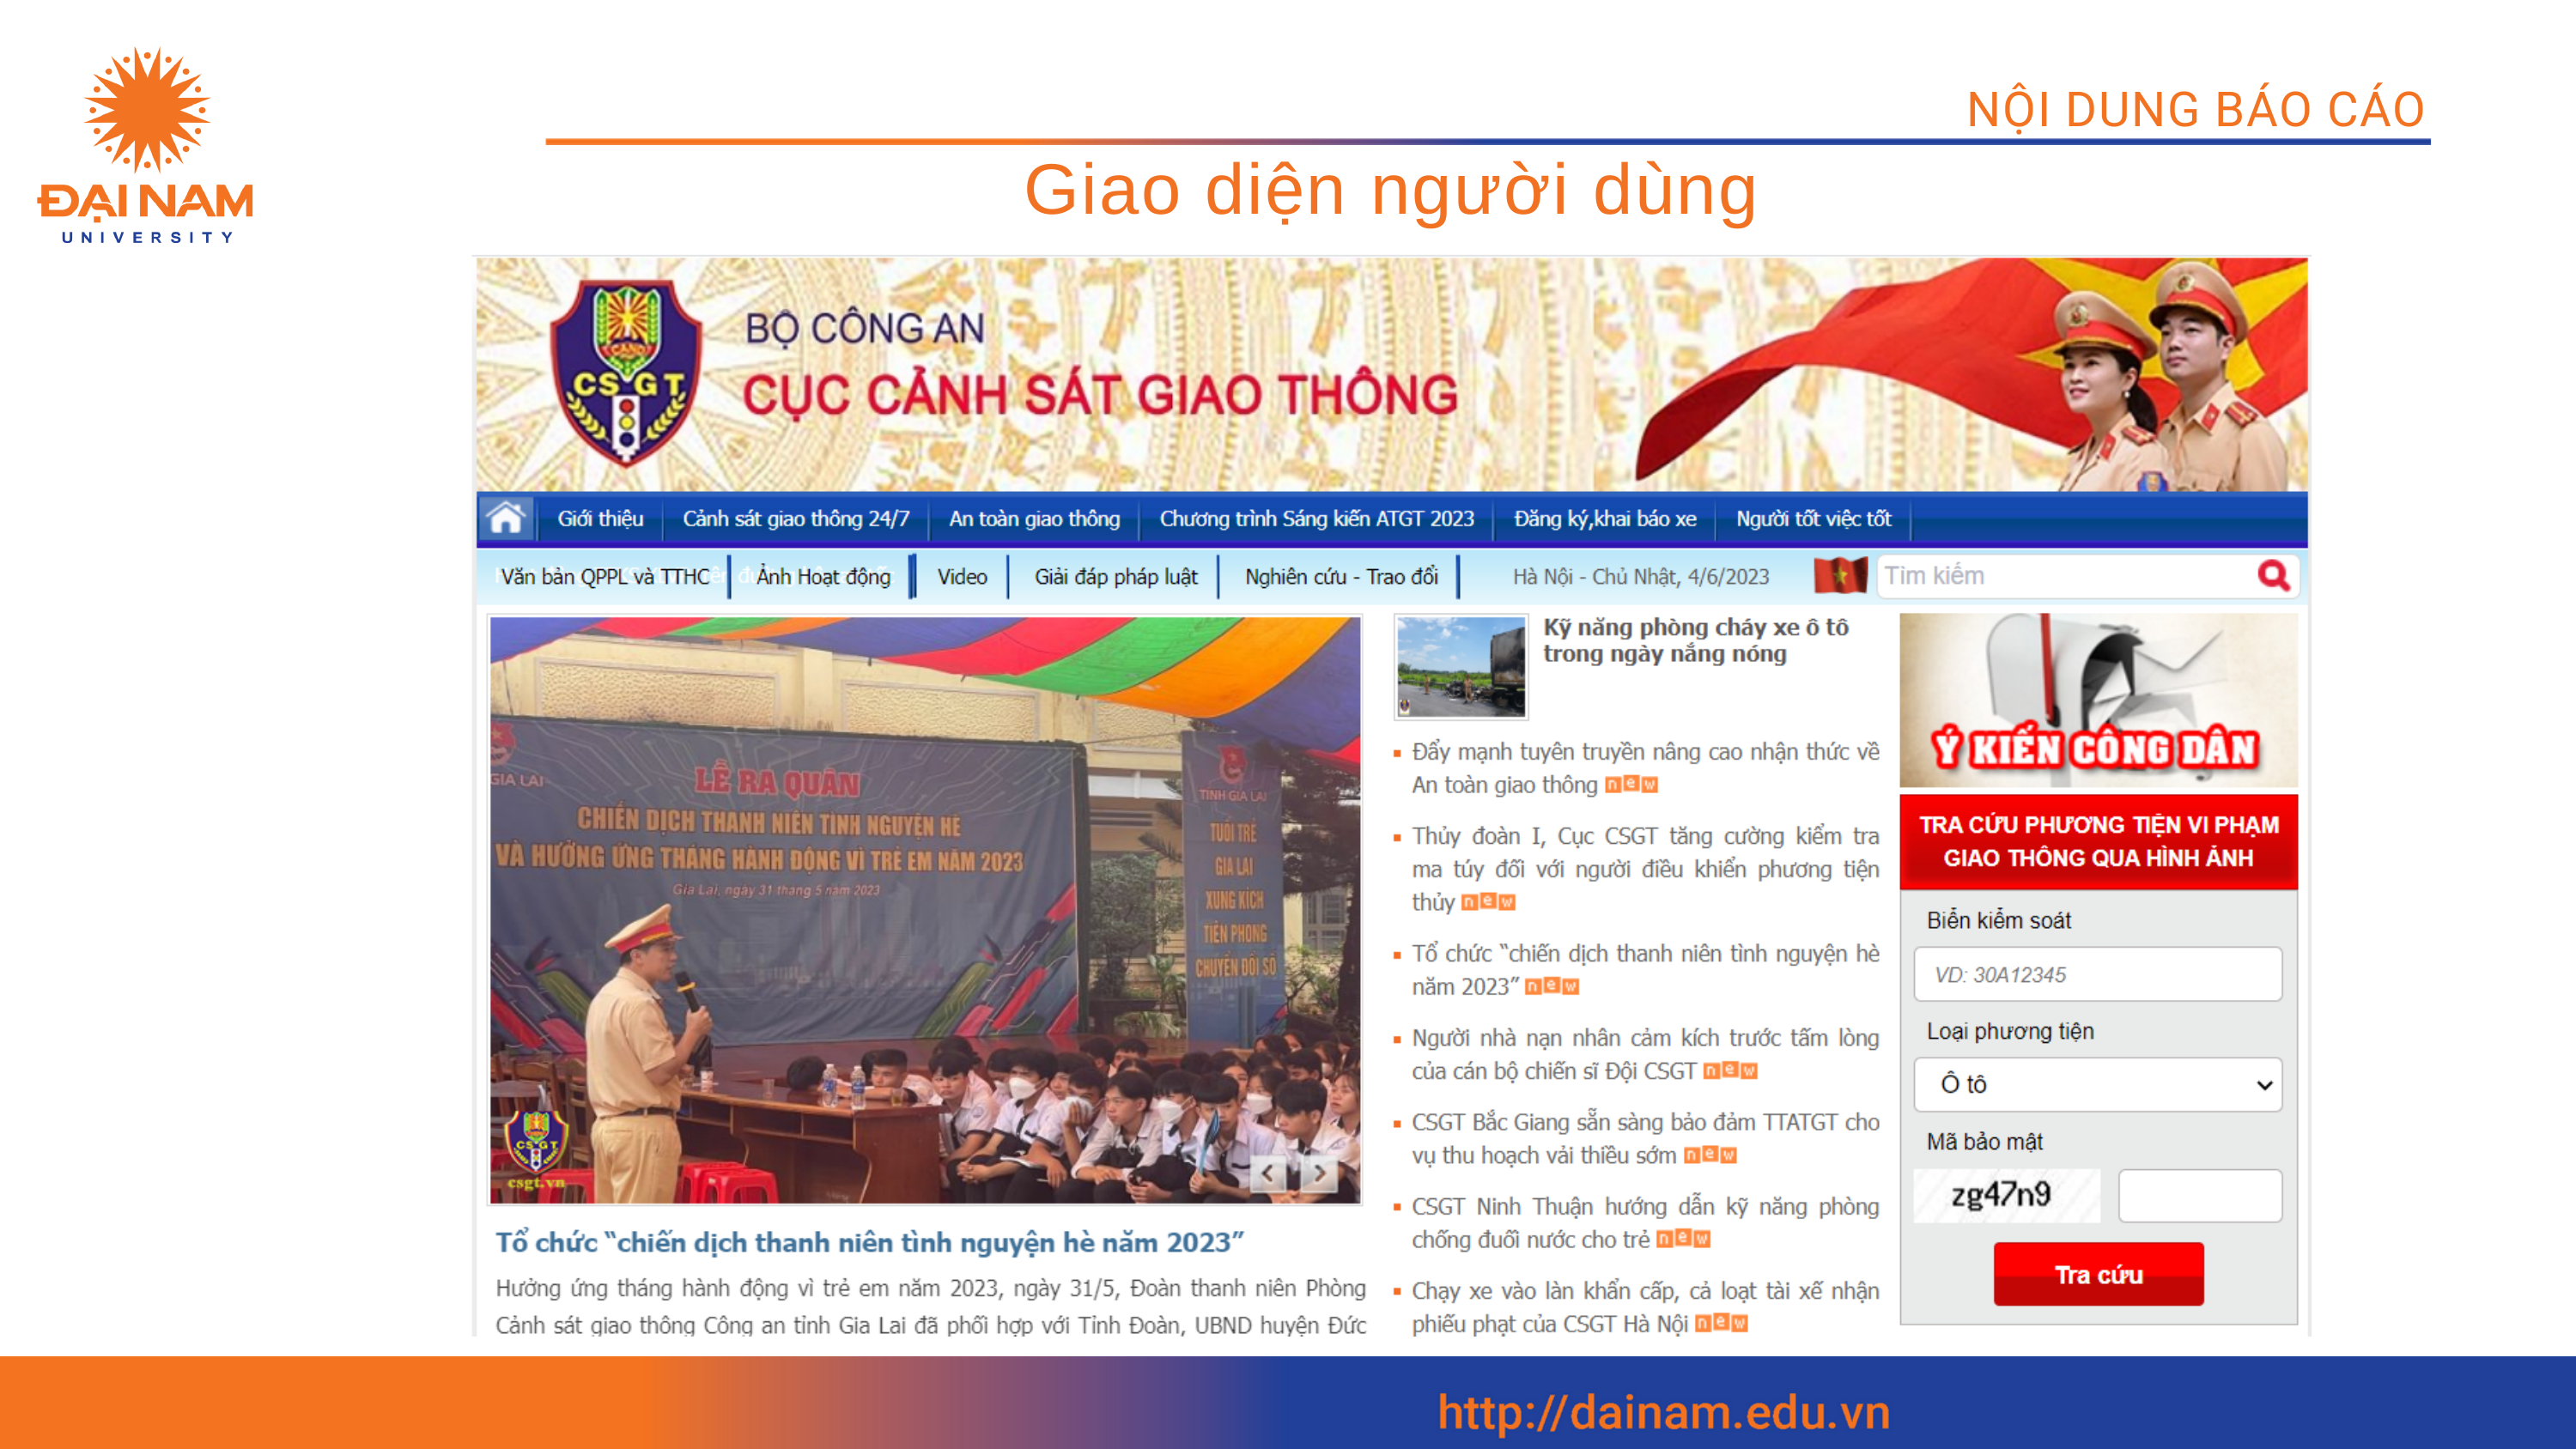

NỘI DUNG BÁO CÁO

Giao diện người dùng